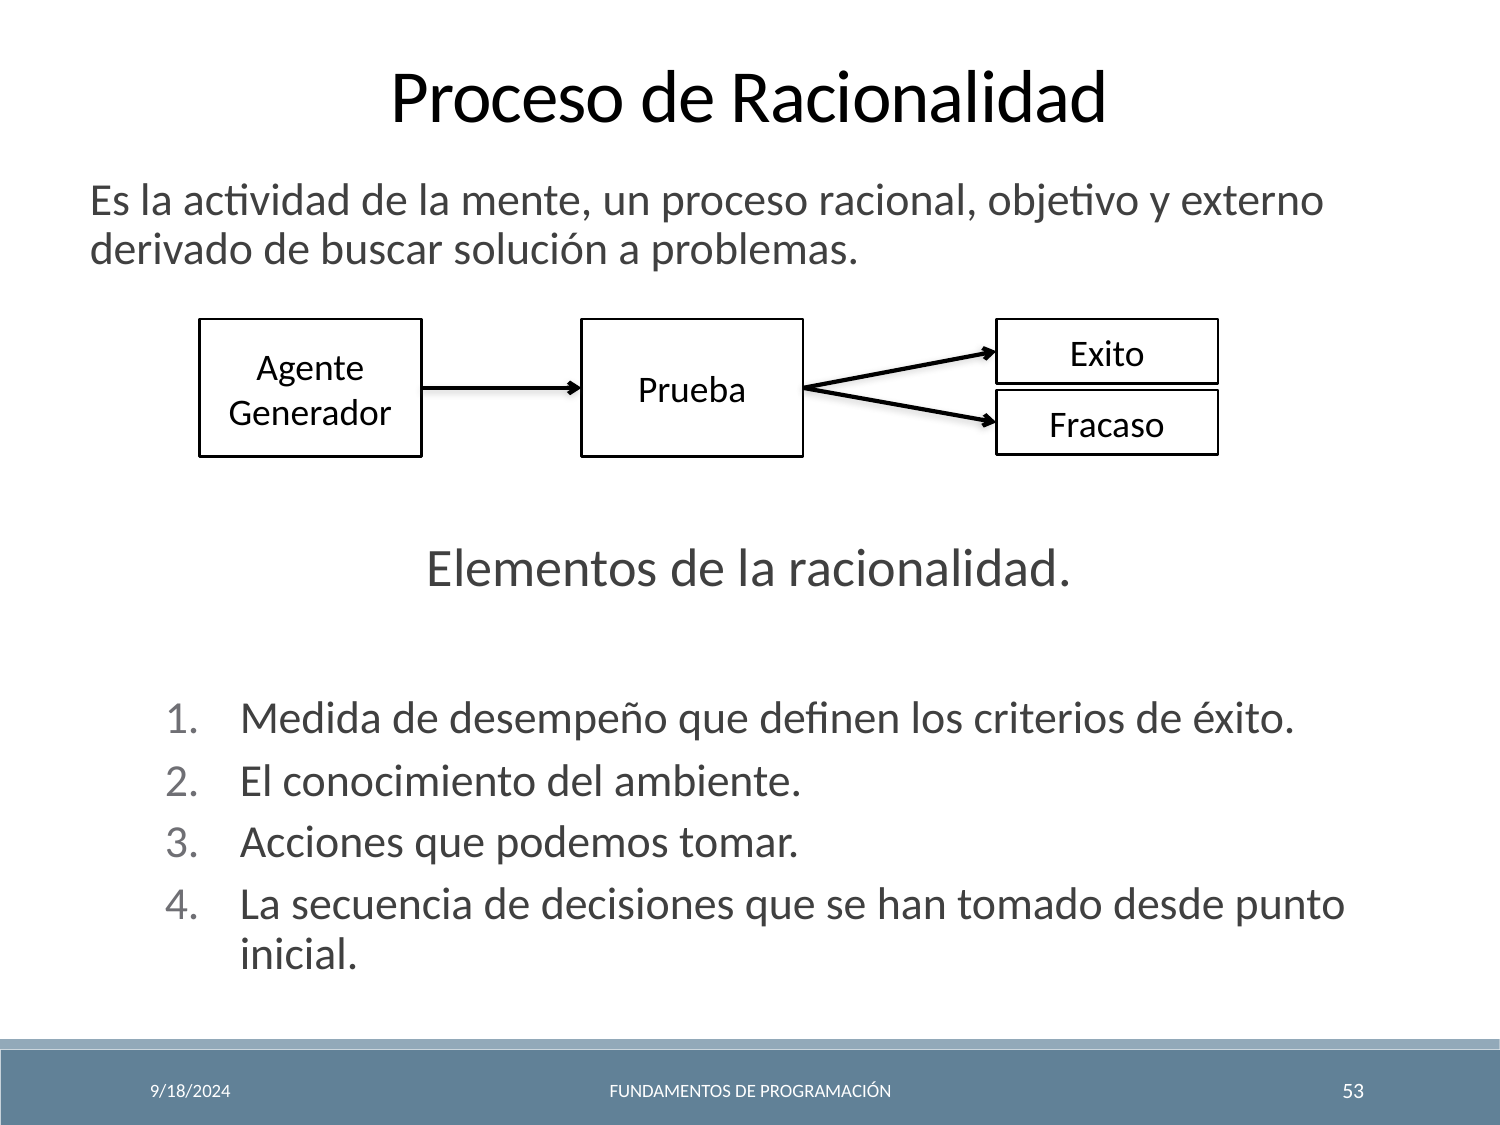

Proceso de Racionalidad
Es la actividad de la mente, un proceso racional, objetivo y externo derivado de buscar solución a problemas.

Elementos de la racionalidad.

Medida de desempeño que definen los criterios de éxito.
El conocimiento del ambiente.
Acciones que podemos tomar.
La secuencia de decisiones que se han tomado desde punto inicial.
Agente Generador
Prueba
Exito
Fracaso
9/18/2024
Fundamentos de Programación
53